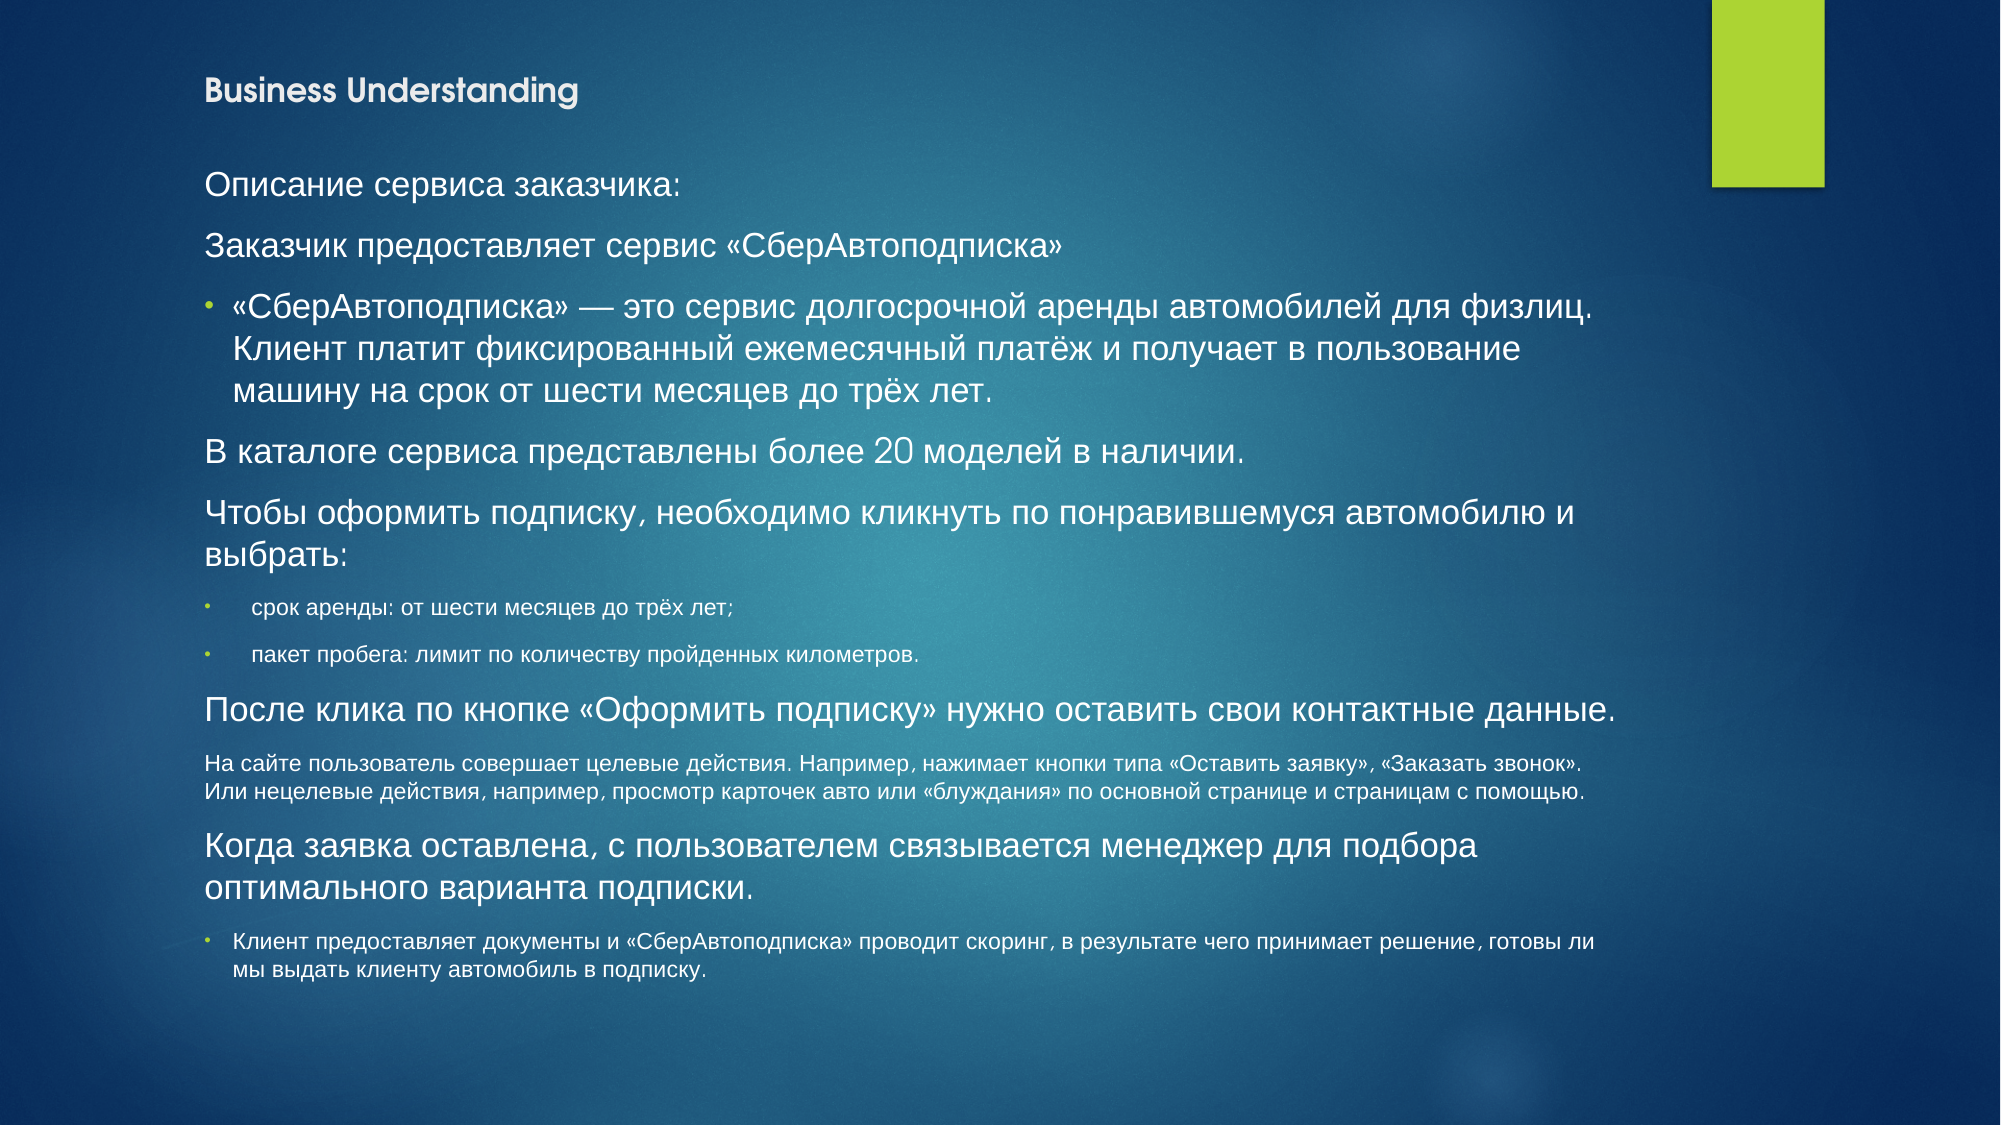

# Business Understanding
Описание сервиса заказчика:
Заказчик предоставляет сервис «СберАвтоподписка»
«СберАвтоподписка» — это сервис долгосрочной аренды автомобилей для физлиц. Клиент платит фиксированный ежемесячный платёж и получает в пользование машину на срок от шести месяцев до трёх лет.
В каталоге сервиса представлены более 20 моделей в наличии.
Чтобы оформить подписку, необходимо кликнуть по понравившемуся автомобилю и выбрать:
срок аренды: от шести месяцев до трёх лет;
пакет пробега: лимит по количеству пройденных километров.
После клика по кнопке «Оформить подписку» нужно оставить свои контактные данные.
На сайте пользователь совершает целевые действия. Например, нажимает кнопки типа «Оставить заявку», «Заказать звонок». Или нецелевые действия, например, просмотр карточек авто или «блуждания» по основной странице и страницам с помощью.
Когда заявка оставлена, с пользователем связывается менеджер для подбора оптимального варианта подписки.
Клиент предоставляет документы и «СберАвтоподписка» проводит скоринг, в результате чего принимает решение, готовы ли мы выдать клиенту автомобиль в подписку.